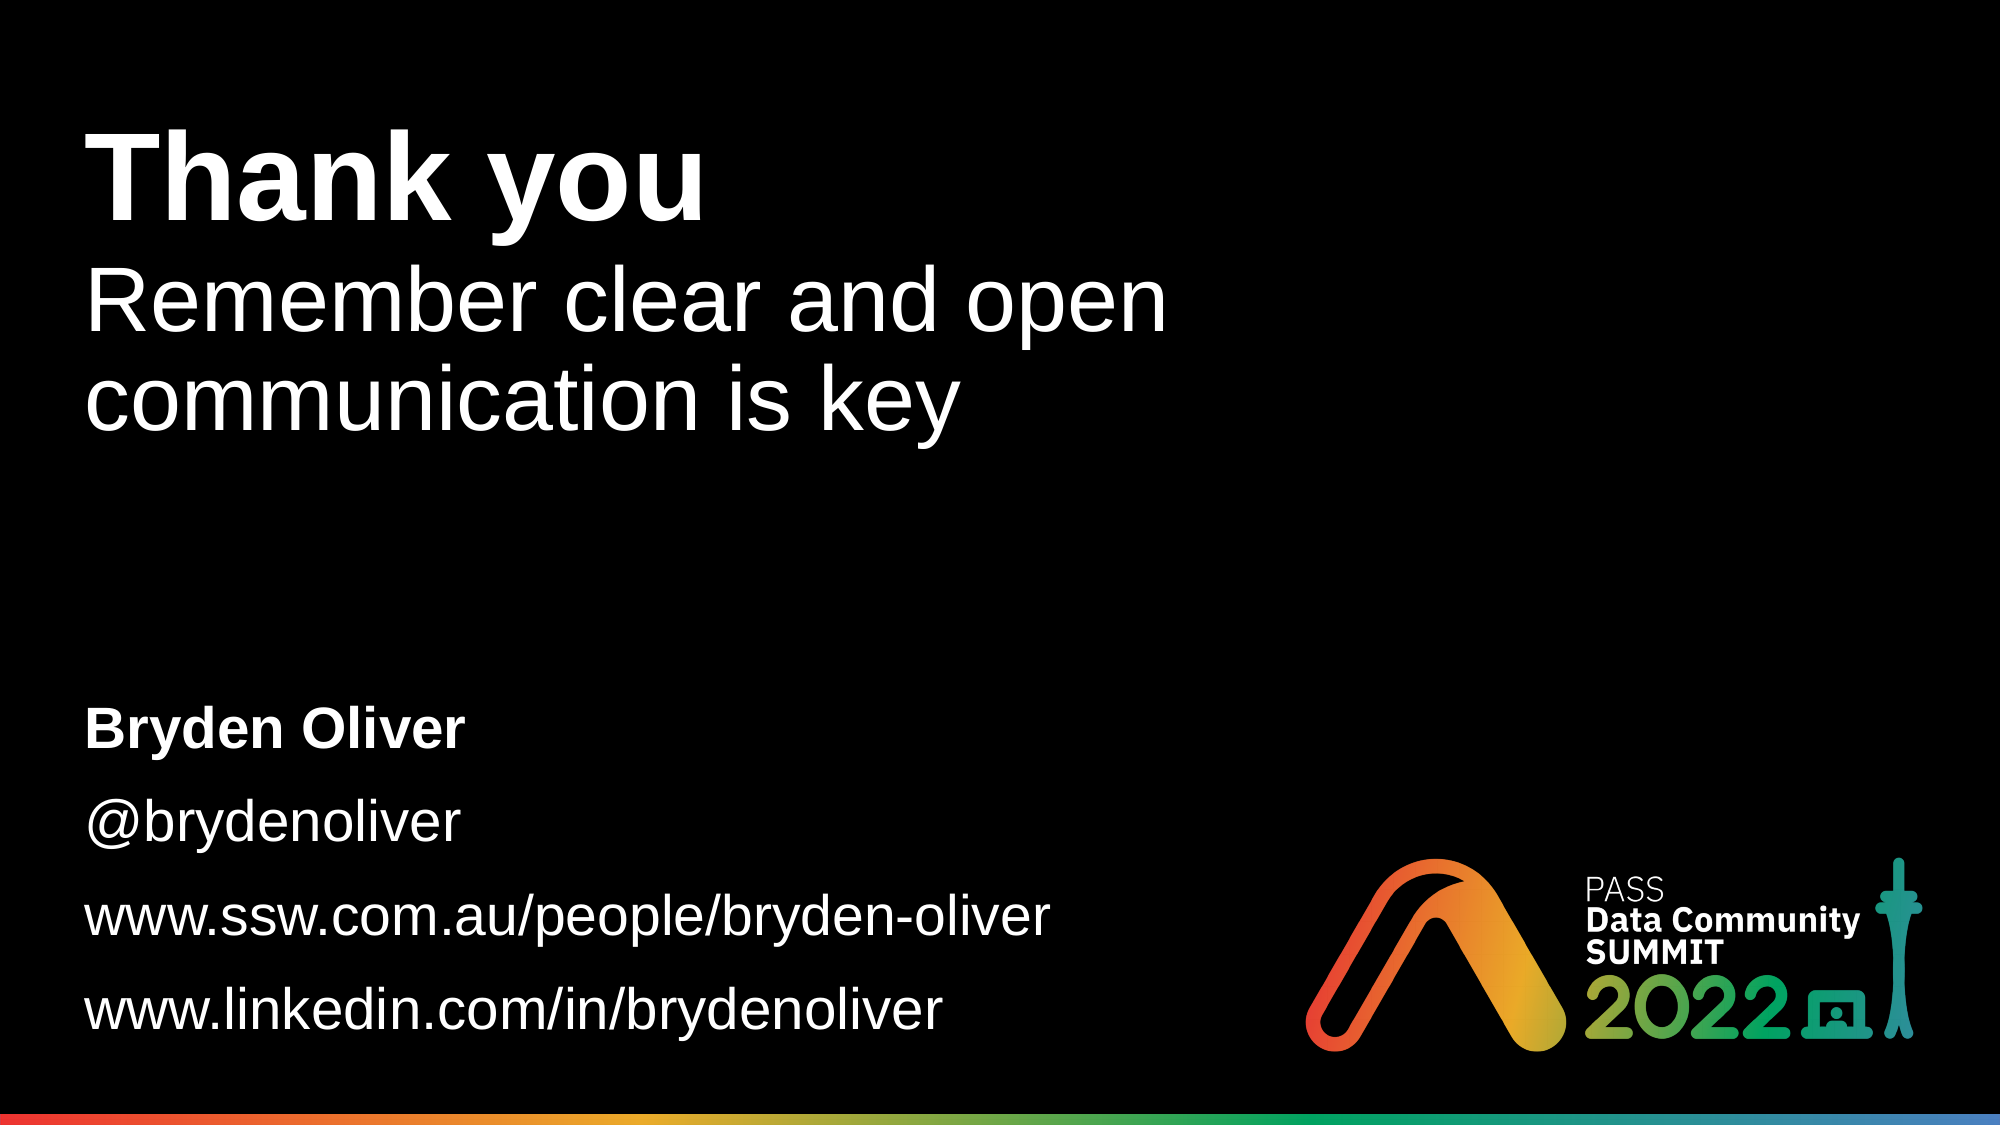

# Remember clear and open communication is key
Bryden Oliver
@brydenoliver
www.ssw.com.au/people/bryden-oliver
www.linkedin.com/in/brydenoliver